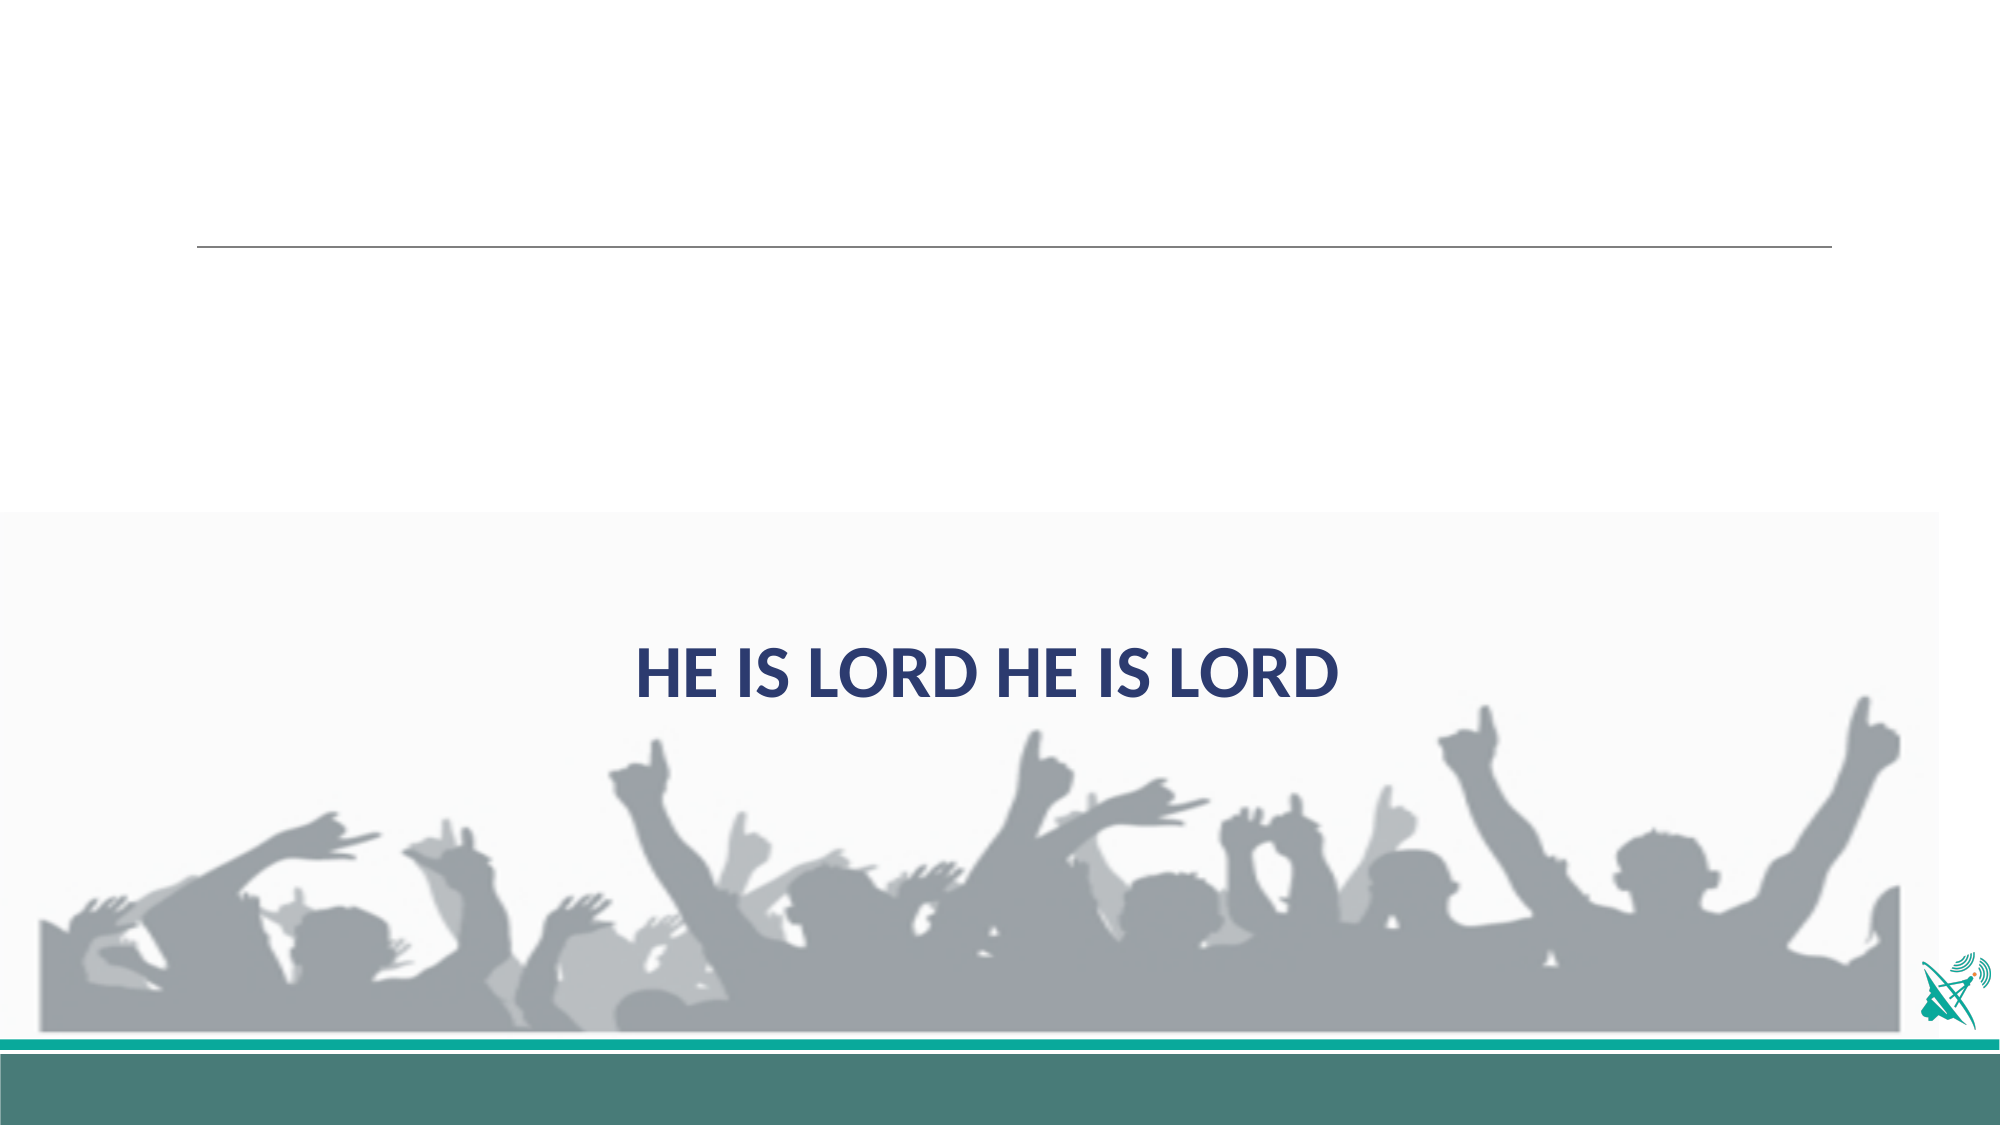

# HE IS LORD HE IS LORD